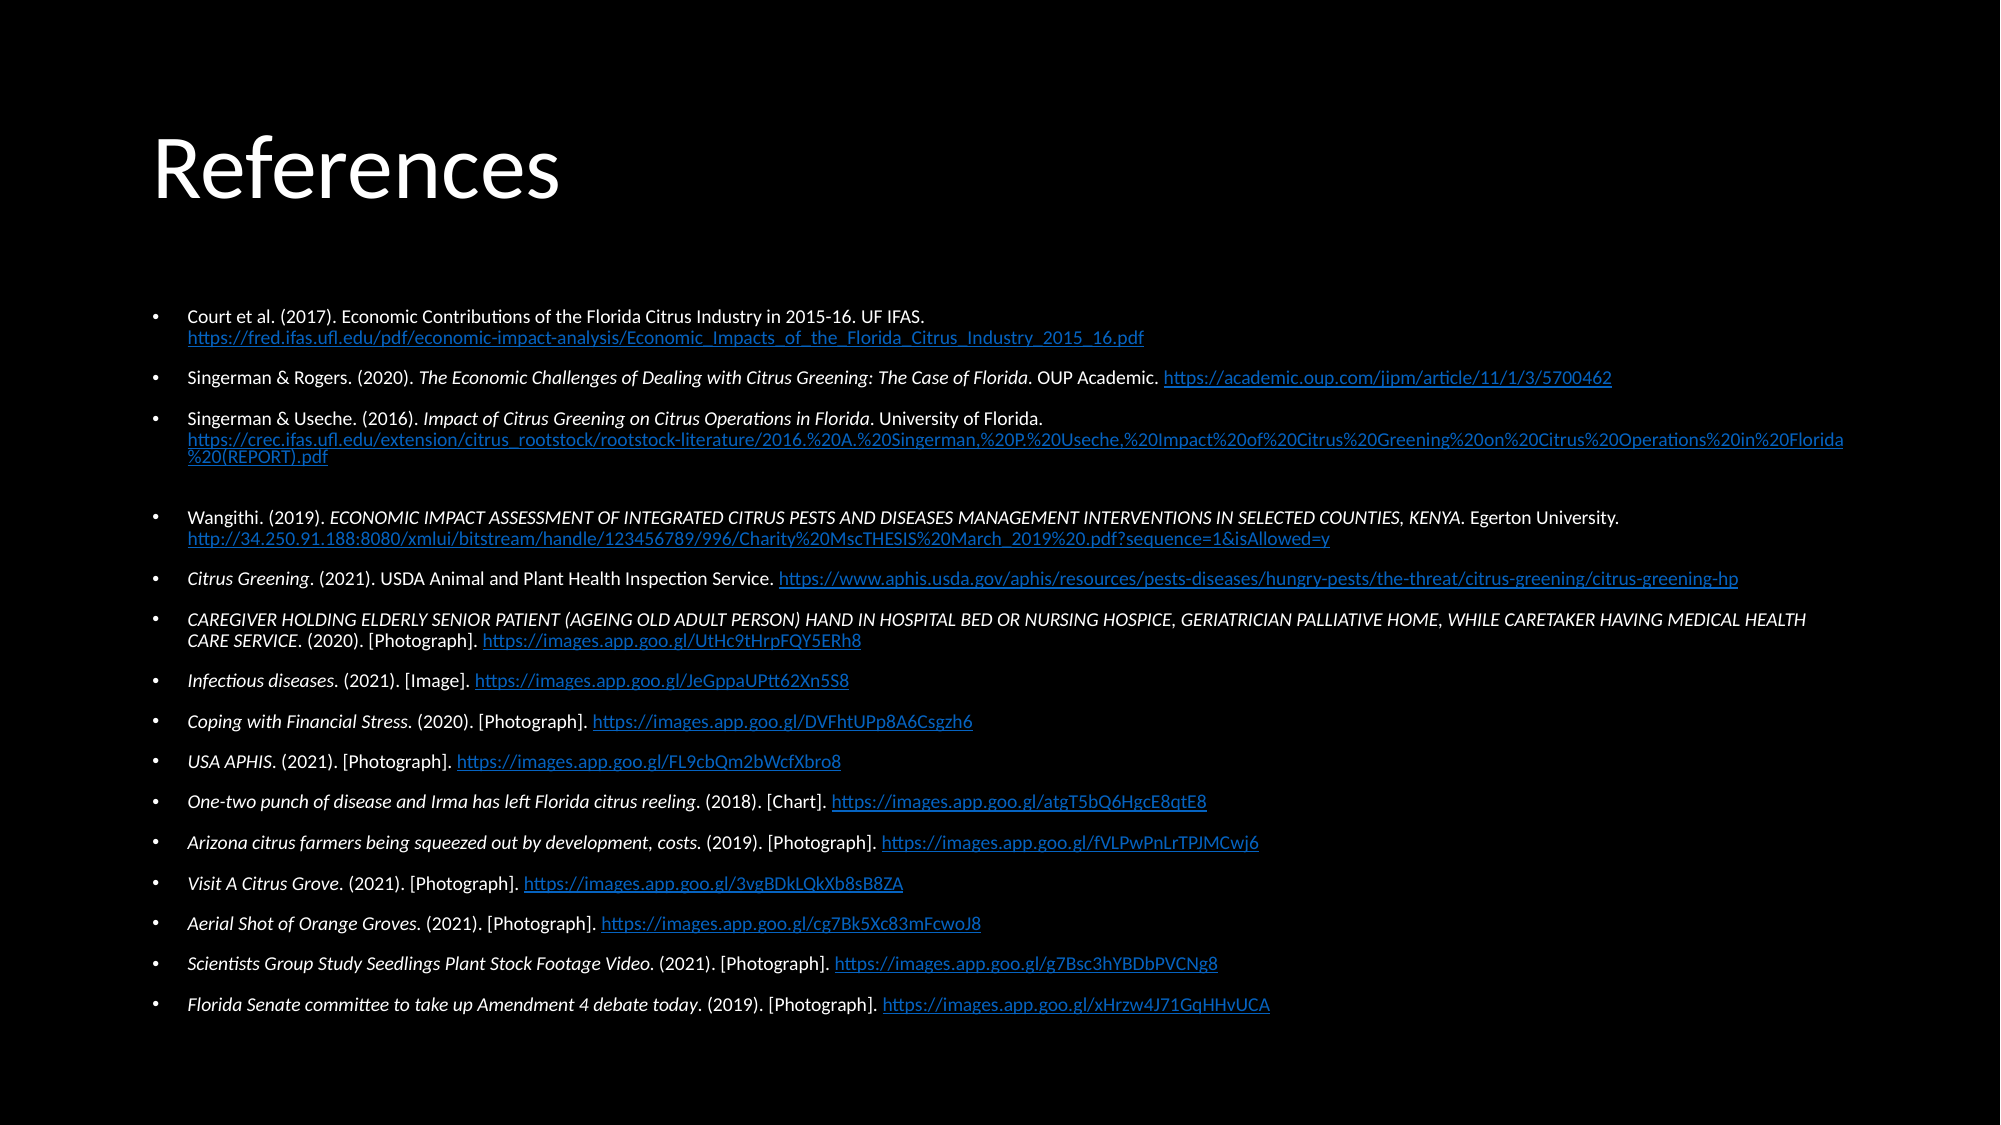

# References
Court et al. (2017). Economic Contributions of the Florida Citrus Industry in 2015-16. UF IFAS. https://fred.ifas.ufl.edu/pdf/economic-impact-analysis/Economic_Impacts_of_the_Florida_Citrus_Industry_2015_16.pdf
Singerman & Rogers. (2020). The Economic Challenges of Dealing with Citrus Greening: The Case of Florida. OUP Academic. https://academic.oup.com/jipm/article/11/1/3/5700462
Singerman & Useche. (2016). Impact of Citrus Greening on Citrus Operations in Florida. University of Florida. https://crec.ifas.ufl.edu/extension/citrus_rootstock/rootstock-literature/2016.%20A.%20Singerman,%20P.%20Useche,%20Impact%20of%20Citrus%20Greening%20on%20Citrus%20Operations%20in%20Florida%20(REPORT).pdf
Wangithi. (2019). ECONOMIC IMPACT ASSESSMENT OF INTEGRATED CITRUS PESTS AND DISEASES MANAGEMENT INTERVENTIONS IN SELECTED COUNTIES, KENYA. Egerton University. http://34.250.91.188:8080/xmlui/bitstream/handle/123456789/996/Charity%20MscTHESIS%20March_2019%20.pdf?sequence=1&isAllowed=y
Citrus Greening. (2021). USDA Animal and Plant Health Inspection Service. https://www.aphis.usda.gov/aphis/resources/pests-diseases/hungry-pests/the-threat/citrus-greening/citrus-greening-hp
CAREGIVER HOLDING ELDERLY SENIOR PATIENT (AGEING OLD ADULT PERSON) HAND IN HOSPITAL BED OR NURSING HOSPICE, GERIATRICIAN PALLIATIVE HOME, WHILE CARETAKER HAVING MEDICAL HEALTH CARE SERVICE. (2020). [Photograph]. https://images.app.goo.gl/UtHc9tHrpFQY5ERh8
Infectious diseases. (2021). [Image]. https://images.app.goo.gl/JeGppaUPtt62Xn5S8
Coping with Financial Stress. (2020). [Photograph]. https://images.app.goo.gl/DVFhtUPp8A6Csgzh6
USA APHIS. (2021). [Photograph]. https://images.app.goo.gl/FL9cbQm2bWcfXbro8
One-two punch of disease and Irma has left Florida citrus reeling. (2018). [Chart]. https://images.app.goo.gl/atgT5bQ6HgcE8qtE8
Arizona citrus farmers being squeezed out by development, costs. (2019). [Photograph]. https://images.app.goo.gl/fVLPwPnLrTPJMCwj6
Visit A Citrus Grove. (2021). [Photograph]. https://images.app.goo.gl/3vgBDkLQkXb8sB8ZA
Aerial Shot of Orange Groves. (2021). [Photograph]. https://images.app.goo.gl/cg7Bk5Xc83mFcwoJ8
Scientists Group Study Seedlings Plant Stock Footage Video. (2021). [Photograph]. https://images.app.goo.gl/g7Bsc3hYBDbPVCNg8
Florida Senate committee to take up Amendment 4 debate today. (2019). [Photograph]. https://images.app.goo.gl/xHrzw4J71GqHHvUCA